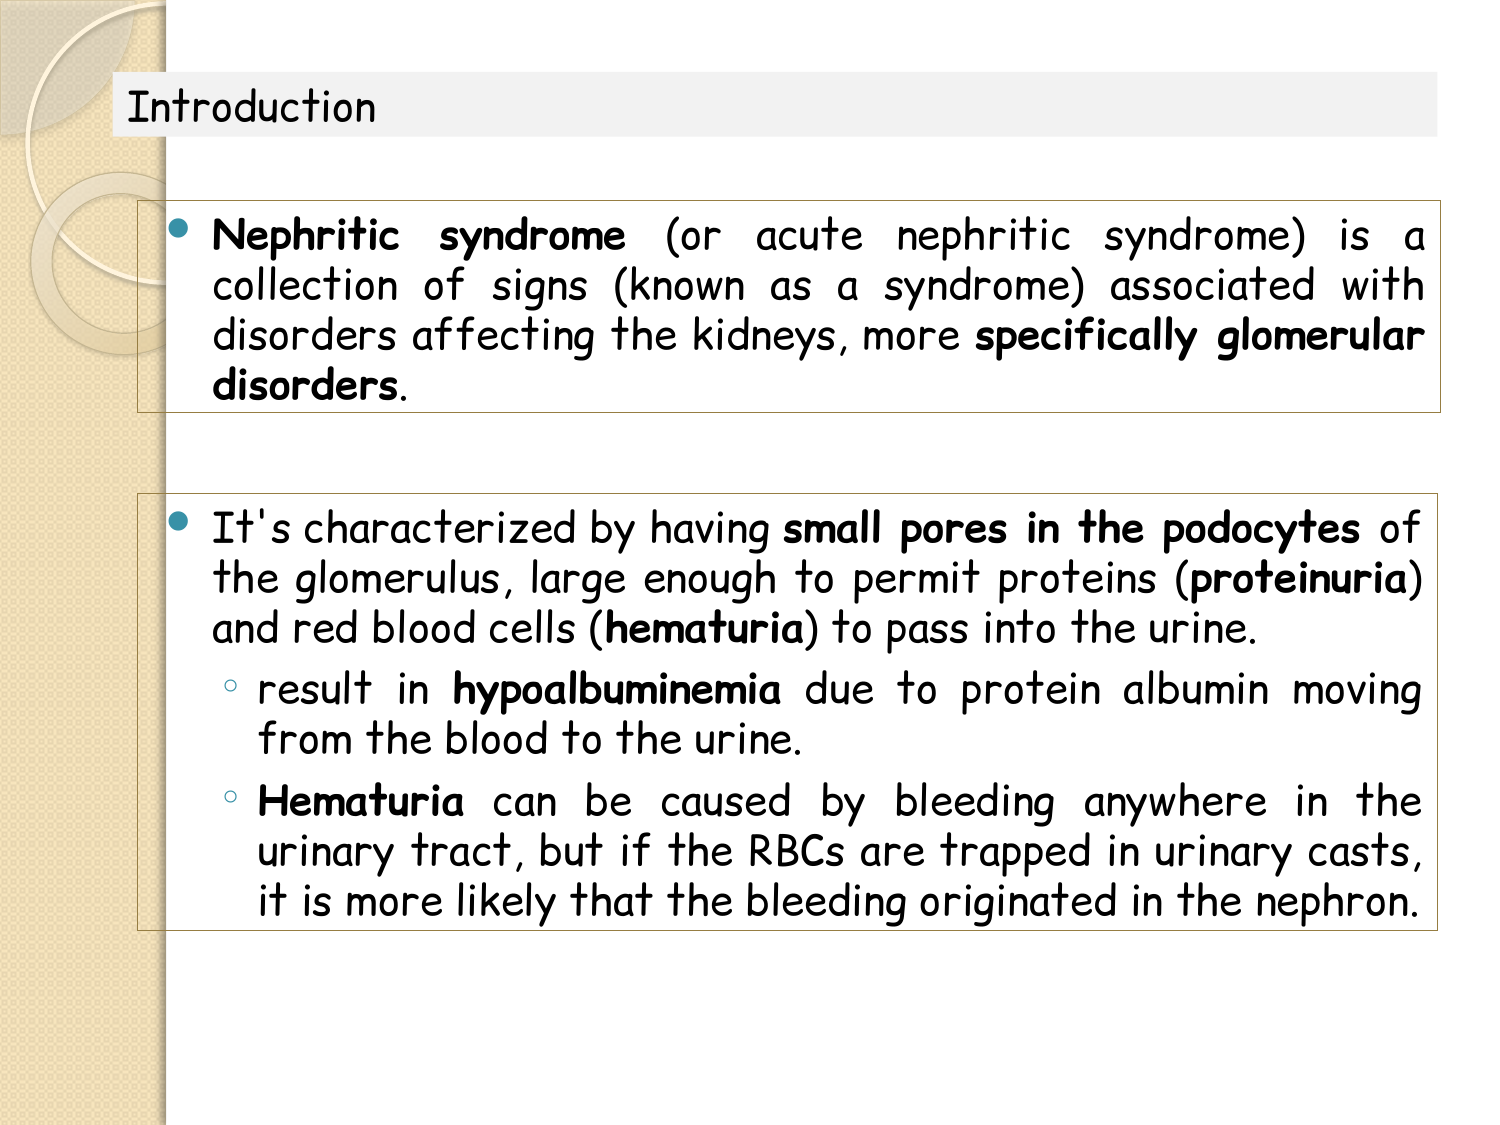

Introduction
Nephritic syndrome (or acute nephritic syndrome) is a collection of signs (known as a syndrome) associated with disorders affecting the kidneys, more specifically glomerular disorders.

It's characterized by having small pores in the podocytes of the glomerulus, large enough to permit proteins (proteinuria) and red blood cells (hematuria) to pass into the urine.
result in hypoalbuminemia due to protein albumin moving from the blood to the urine.
Hematuria can be caused by bleeding anywhere in the urinary tract, but if the RBCs are trapped in urinary casts, it is more likely that the bleeding originated in the nephron.